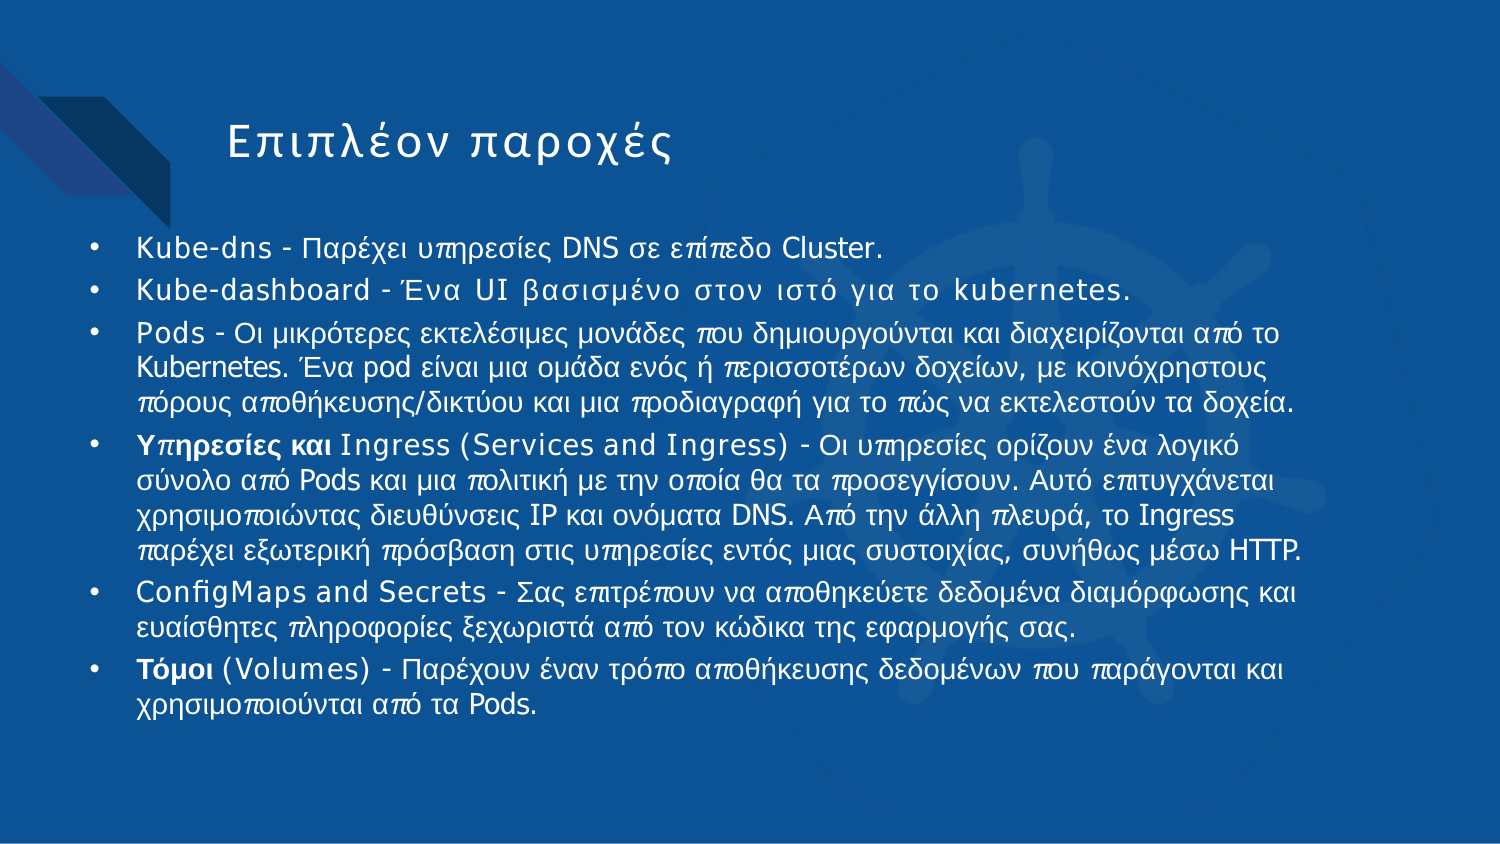

# Επιπλέον παροχές
Kube-dns - Παρέχει υπηρεσίες DNS σε επίπεδο Cluster.
Kube-dashboard - Ένα UI βασισμένο στον ιστό για το kubernetes.
Pods - Οι μικρότερες εκτελέσιμες μονάδες που δημιουργούνται και διαχειρίζονται από το Kubernetes. Ένα pod είναι μια ομάδα ενός ή περισσοτέρων δοχείων, με κοινόχρηστους πόρους αποθήκευσης/δικτύου και μια προδιαγραφή για το πώς να εκτελεστούν τα δοχεία.
Υπηρεσίες και Ingress (Services and Ingress) - Οι υπηρεσίες ορίζουν ένα λογικό σύνολο από Pods και μια πολιτική με την οποία θα τα προσεγγίσουν. Αυτό επιτυγχάνεται χρησιμοποιώντας διευθύνσεις IP και ονόματα DNS. Από την άλλη πλευρά, το Ingress παρέχει εξωτερική πρόσβαση στις υπηρεσίες εντός μιας συστοιχίας, συνήθως μέσω HTTP.
ConfigMaps and Secrets - Σας επιτρέπουν να αποθηκεύετε δεδομένα διαμόρφωσης και ευαίσθητες πληροφορίες ξεχωριστά από τον κώδικα της εφαρμογής σας.
Τόμοι (Volumes) - Παρέχουν έναν τρόπο αποθήκευσης δεδομένων που παράγονται και χρησιμοποιούνται από τα Pods.